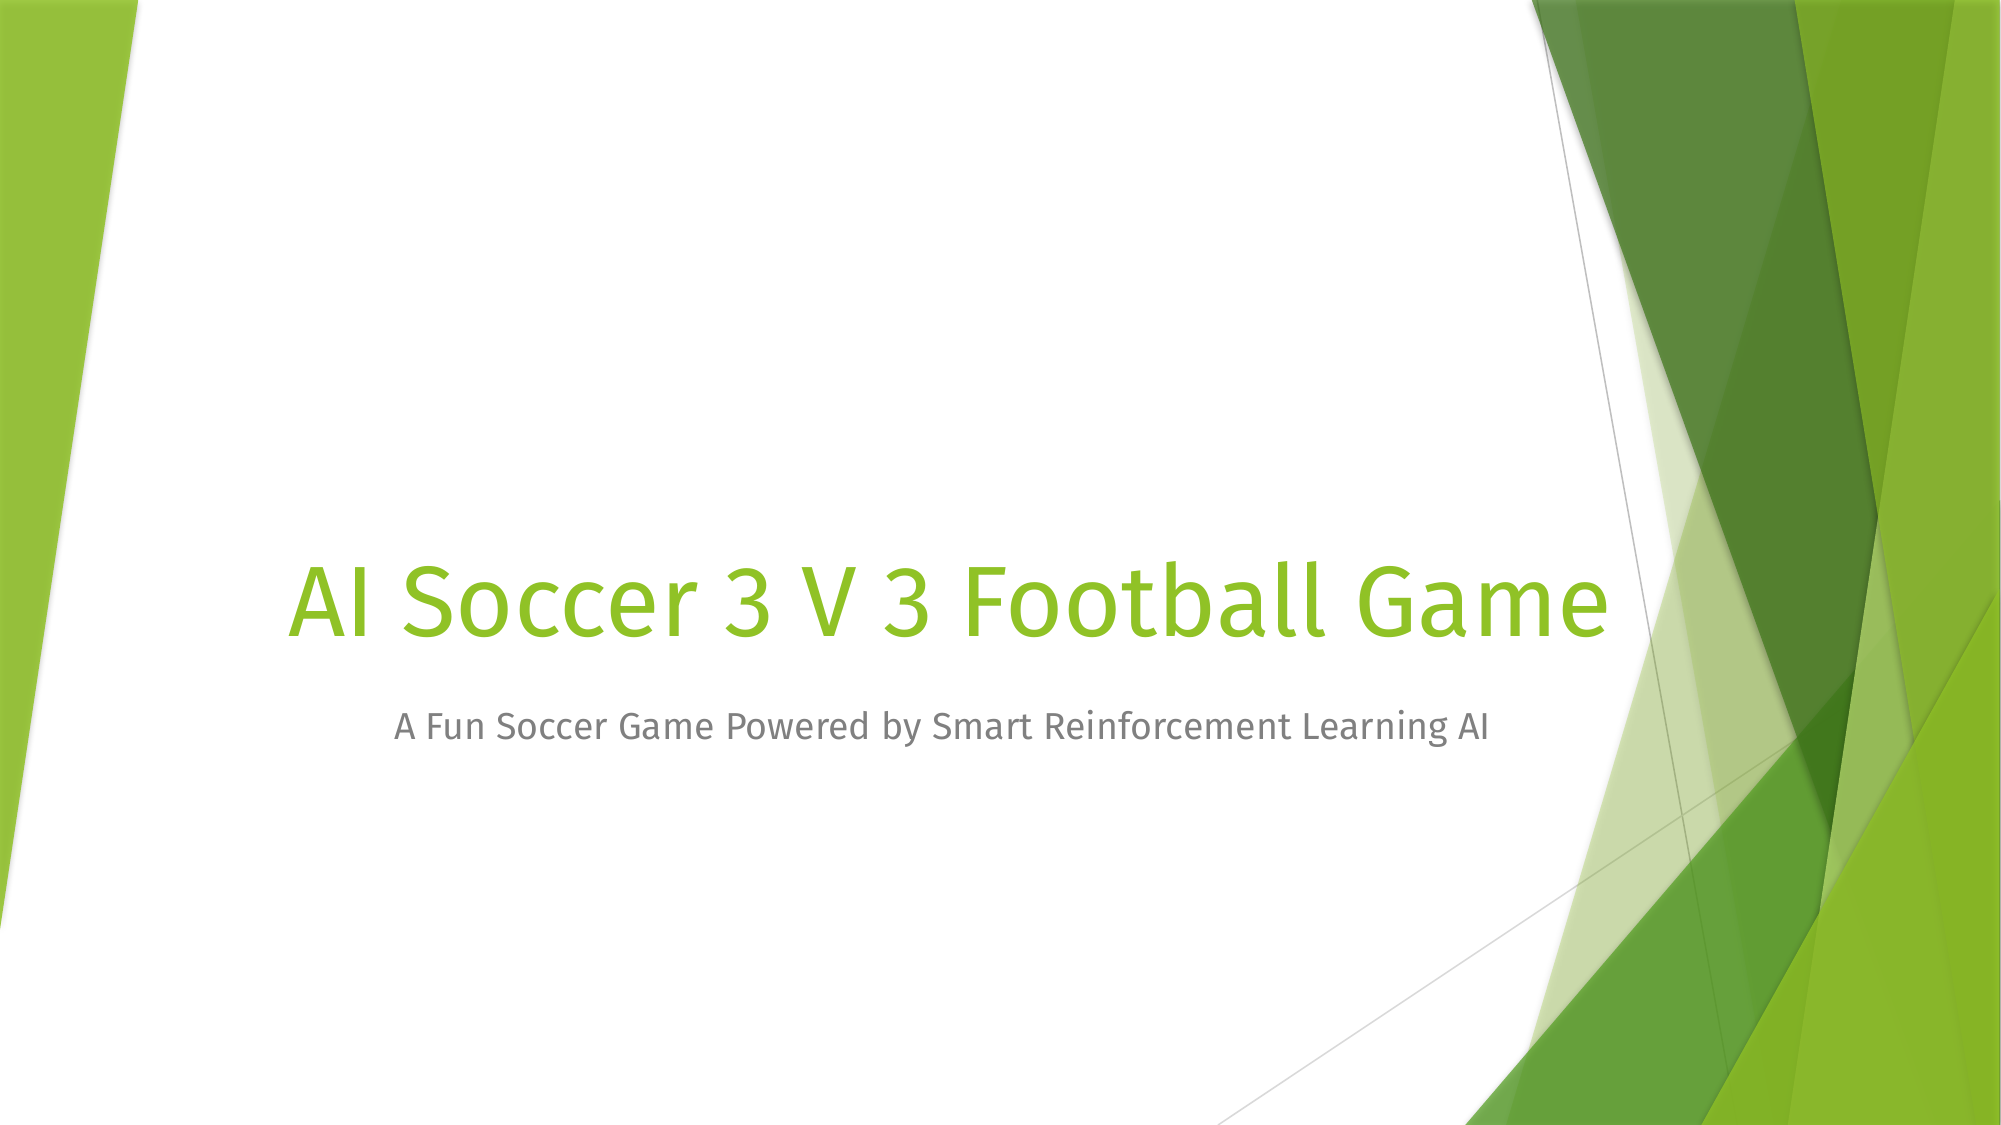

# AI Soccer 3 V 3 Football Game
A Fun Soccer Game Powered by Smart Reinforcement Learning AI